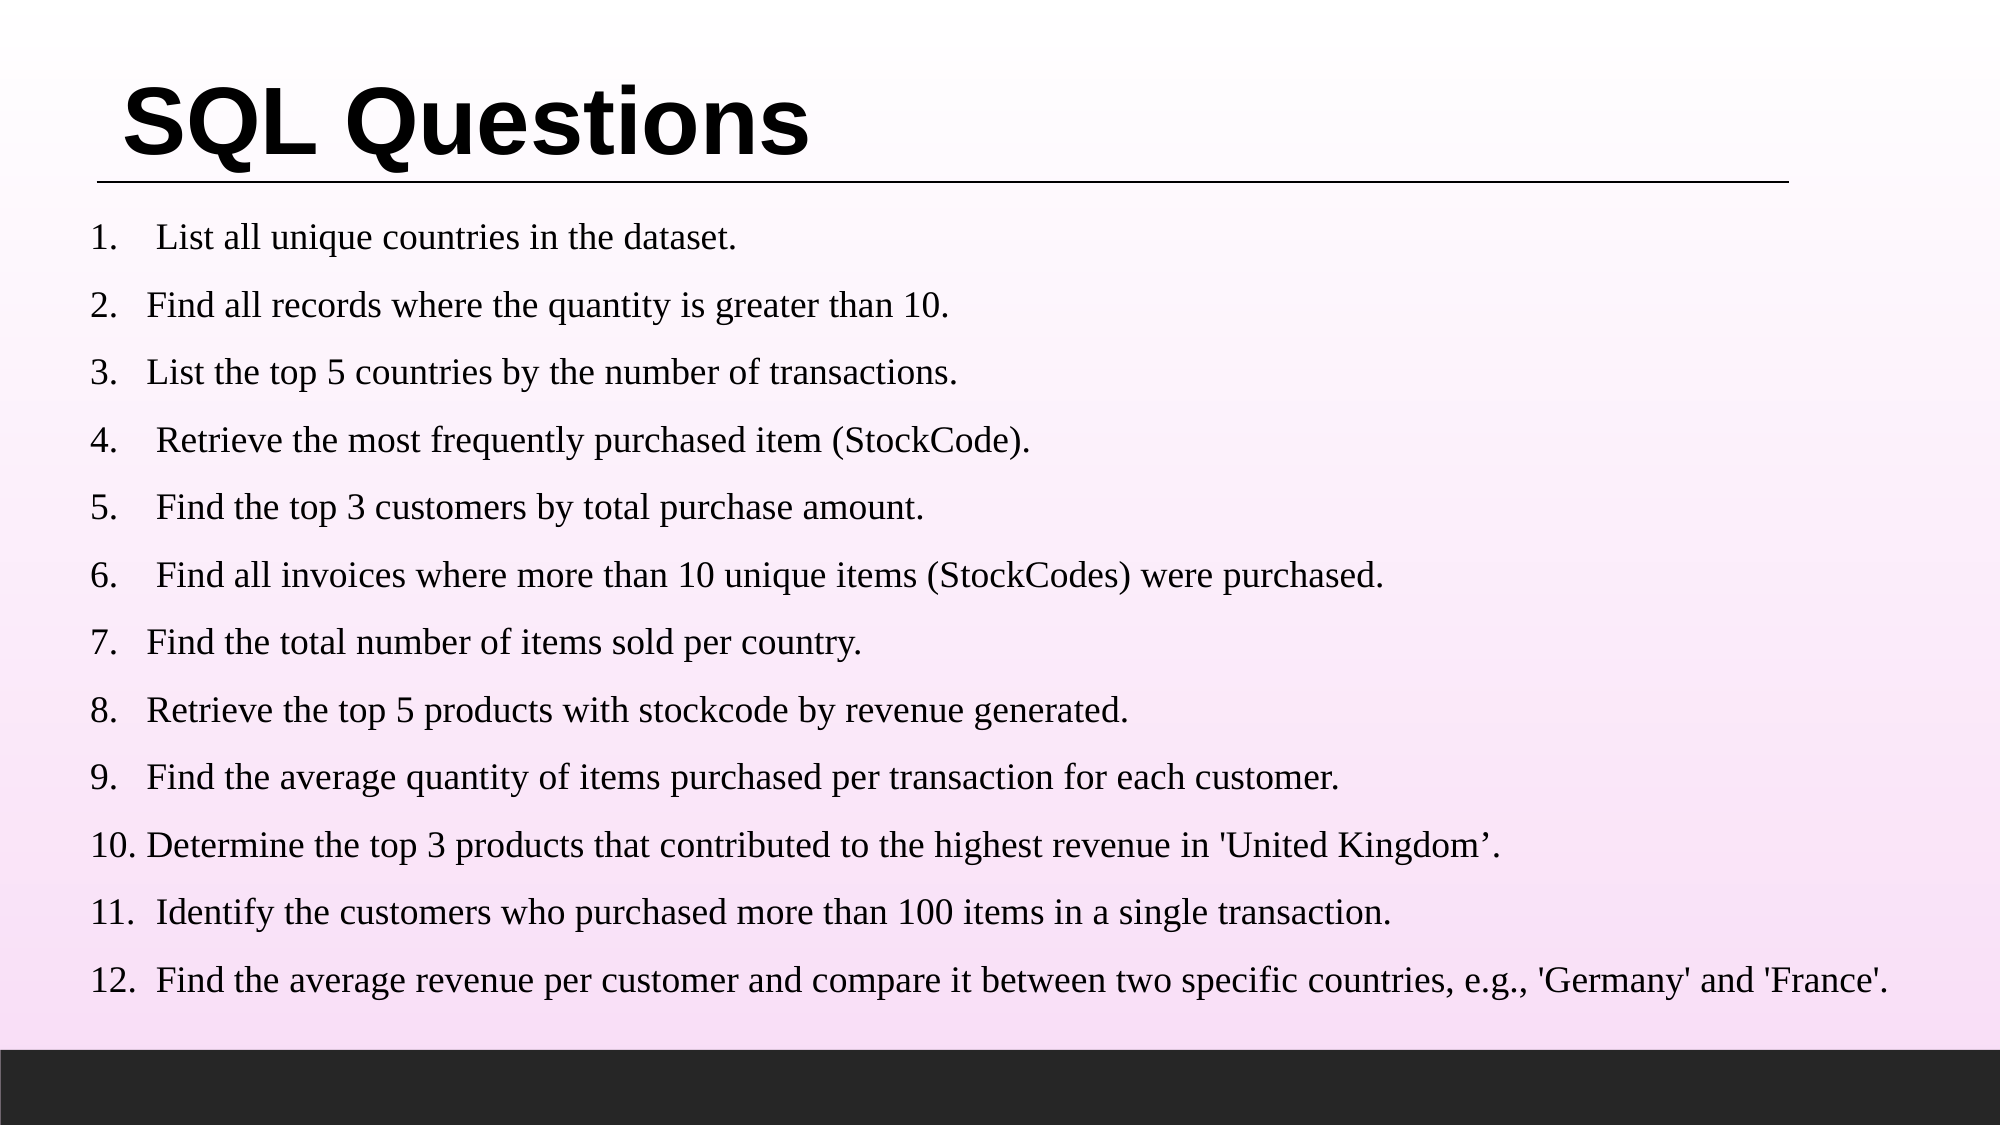

SQL Questions
 List all unique countries in the dataset.
Find all records where the quantity is greater than 10.
List the top 5 countries by the number of transactions.
 Retrieve the most frequently purchased item (StockCode).
 Find the top 3 customers by total purchase amount.
 Find all invoices where more than 10 unique items (StockCodes) were purchased.
Find the total number of items sold per country.
Retrieve the top 5 products with stockcode by revenue generated.
Find the average quantity of items purchased per transaction for each customer.
Determine the top 3 products that contributed to the highest revenue in 'United Kingdom’.
 Identify the customers who purchased more than 100 items in a single transaction.
 Find the average revenue per customer and compare it between two specific countries, e.g., 'Germany' and 'France'.